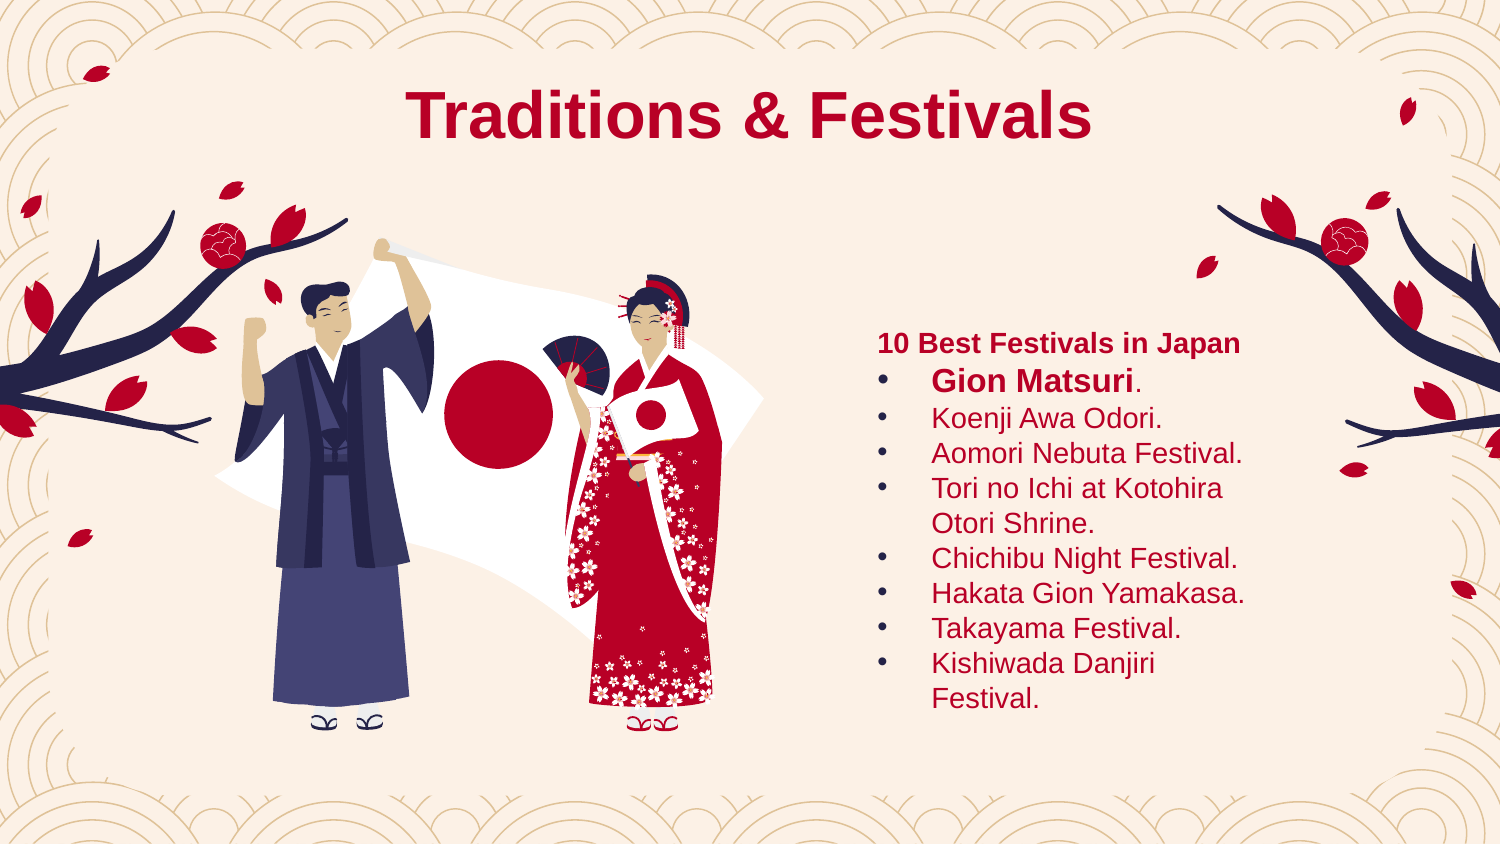

# Traditions & Festivals

10 Best Festivals in Japan
Gion Matsuri.
Koenji Awa Odori.
Aomori Nebuta Festival.
Tori no Ichi at Kotohira Otori Shrine.
Chichibu Night Festival.
Hakata Gion Yamakasa.
Takayama Festival.
Kishiwada Danjiri Festival.